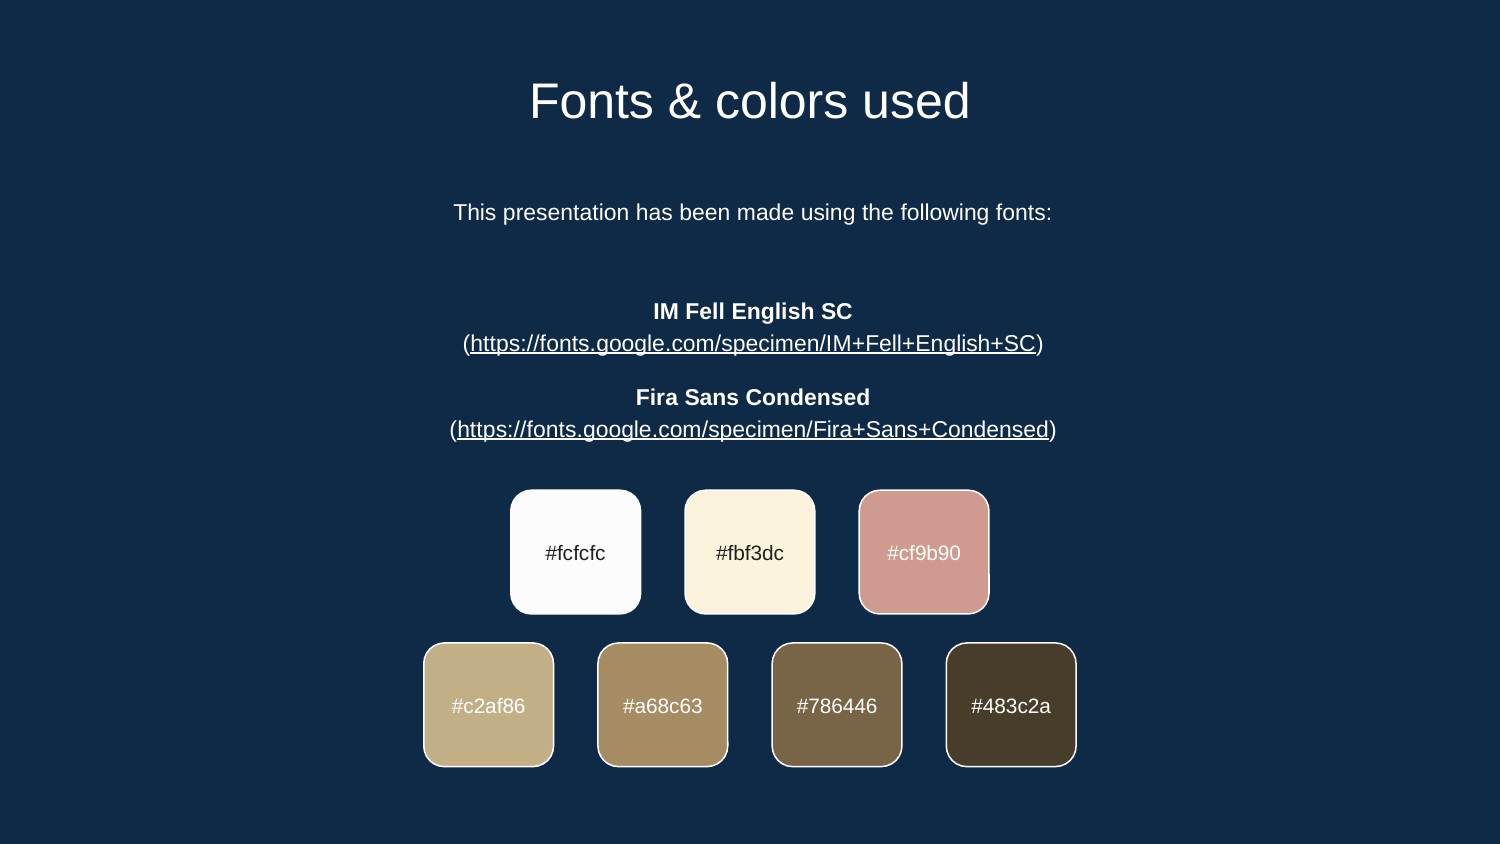

# Fonts & colors used
This presentation has been made using the following fonts:

IM Fell English SC
(https://fonts.google.com/specimen/IM+Fell+English+SC)

Fira Sans Condensed
(https://fonts.google.com/specimen/Fira+Sans+Condensed)

#fcfcfc
#fbf3dc
#cf9b90

#c2af86
#a68c63
#786446
#483c2a